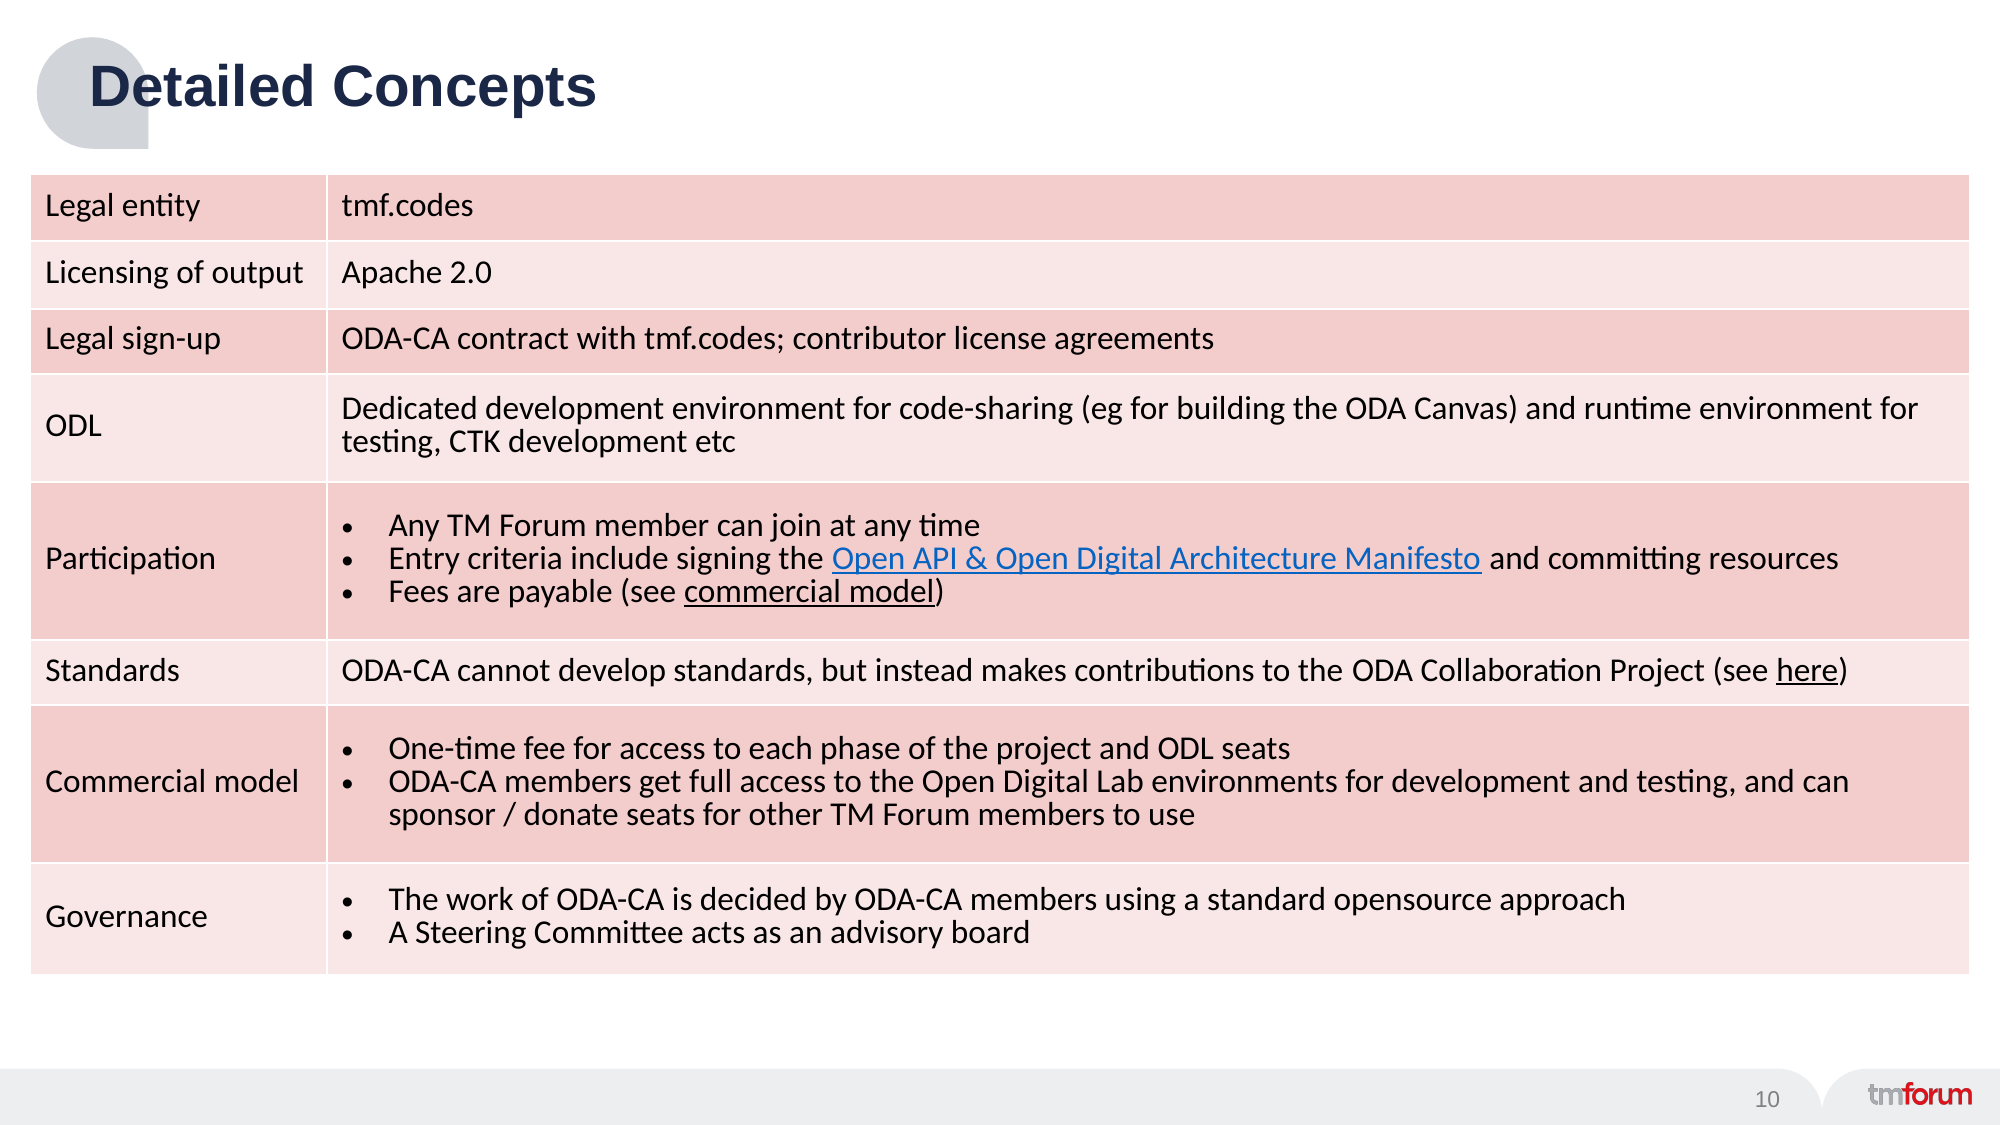

# Detailed Concepts
| Legal entity | tmf.codes |
| --- | --- |
| Licensing of output | Apache 2.0 |
| Legal sign-up | ODA-CA contract with tmf.codes; contributor license agreements |
| ODL | Dedicated development environment for code-sharing (eg for building the ODA Canvas) and runtime environment for testing, CTK development etc |
| Participation | Any TM Forum member can join at any time Entry criteria include signing the Open API & Open Digital Architecture Manifesto and committing resources Fees are payable (see commercial model) |
| Standards | ODA-CA cannot develop standards, but instead makes contributions to the ODA Collaboration Project (see here) |
| Commercial model | One-time fee for access to each phase of the project and ODL seats ODA-CA members get full access to the Open Digital Lab environments for development and testing, and can sponsor / donate seats for other TM Forum members to use |
| Governance | The work of ODA-CA is decided by ODA-CA members using a standard opensource approach A Steering Committee acts as an advisory board |